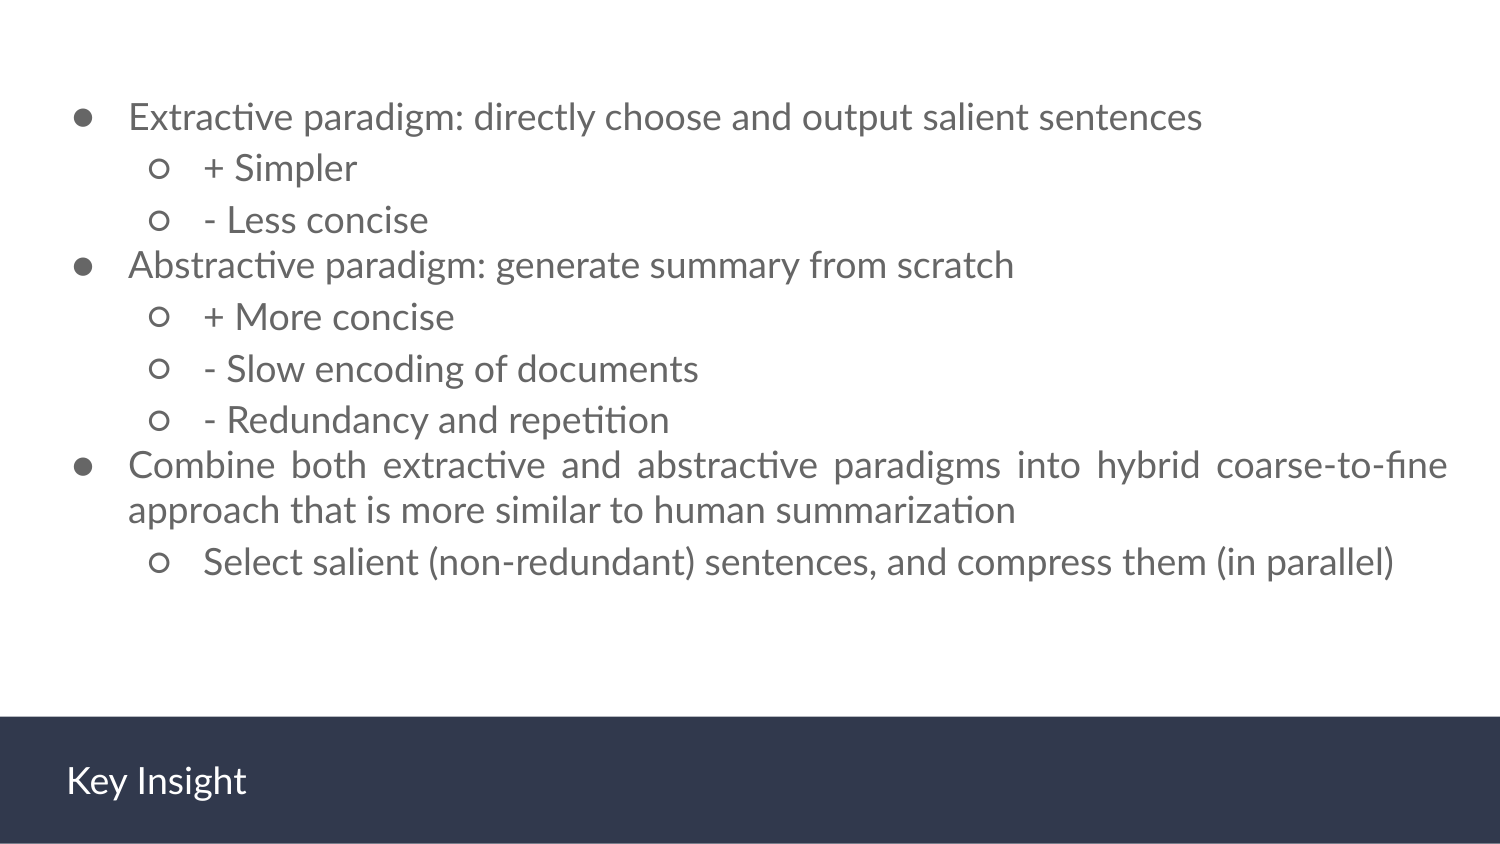

Extractive paradigm: directly choose and output salient sentences
+ Simpler
- Less concise
Abstractive paradigm: generate summary from scratch
+ More concise
- Slow encoding of documents
- Redundancy and repetition
Combine both extractive and abstractive paradigms into hybrid coarse-to-fine approach that is more similar to human summarization
Select salient (non-redundant) sentences, and compress them (in parallel)

Key Insight